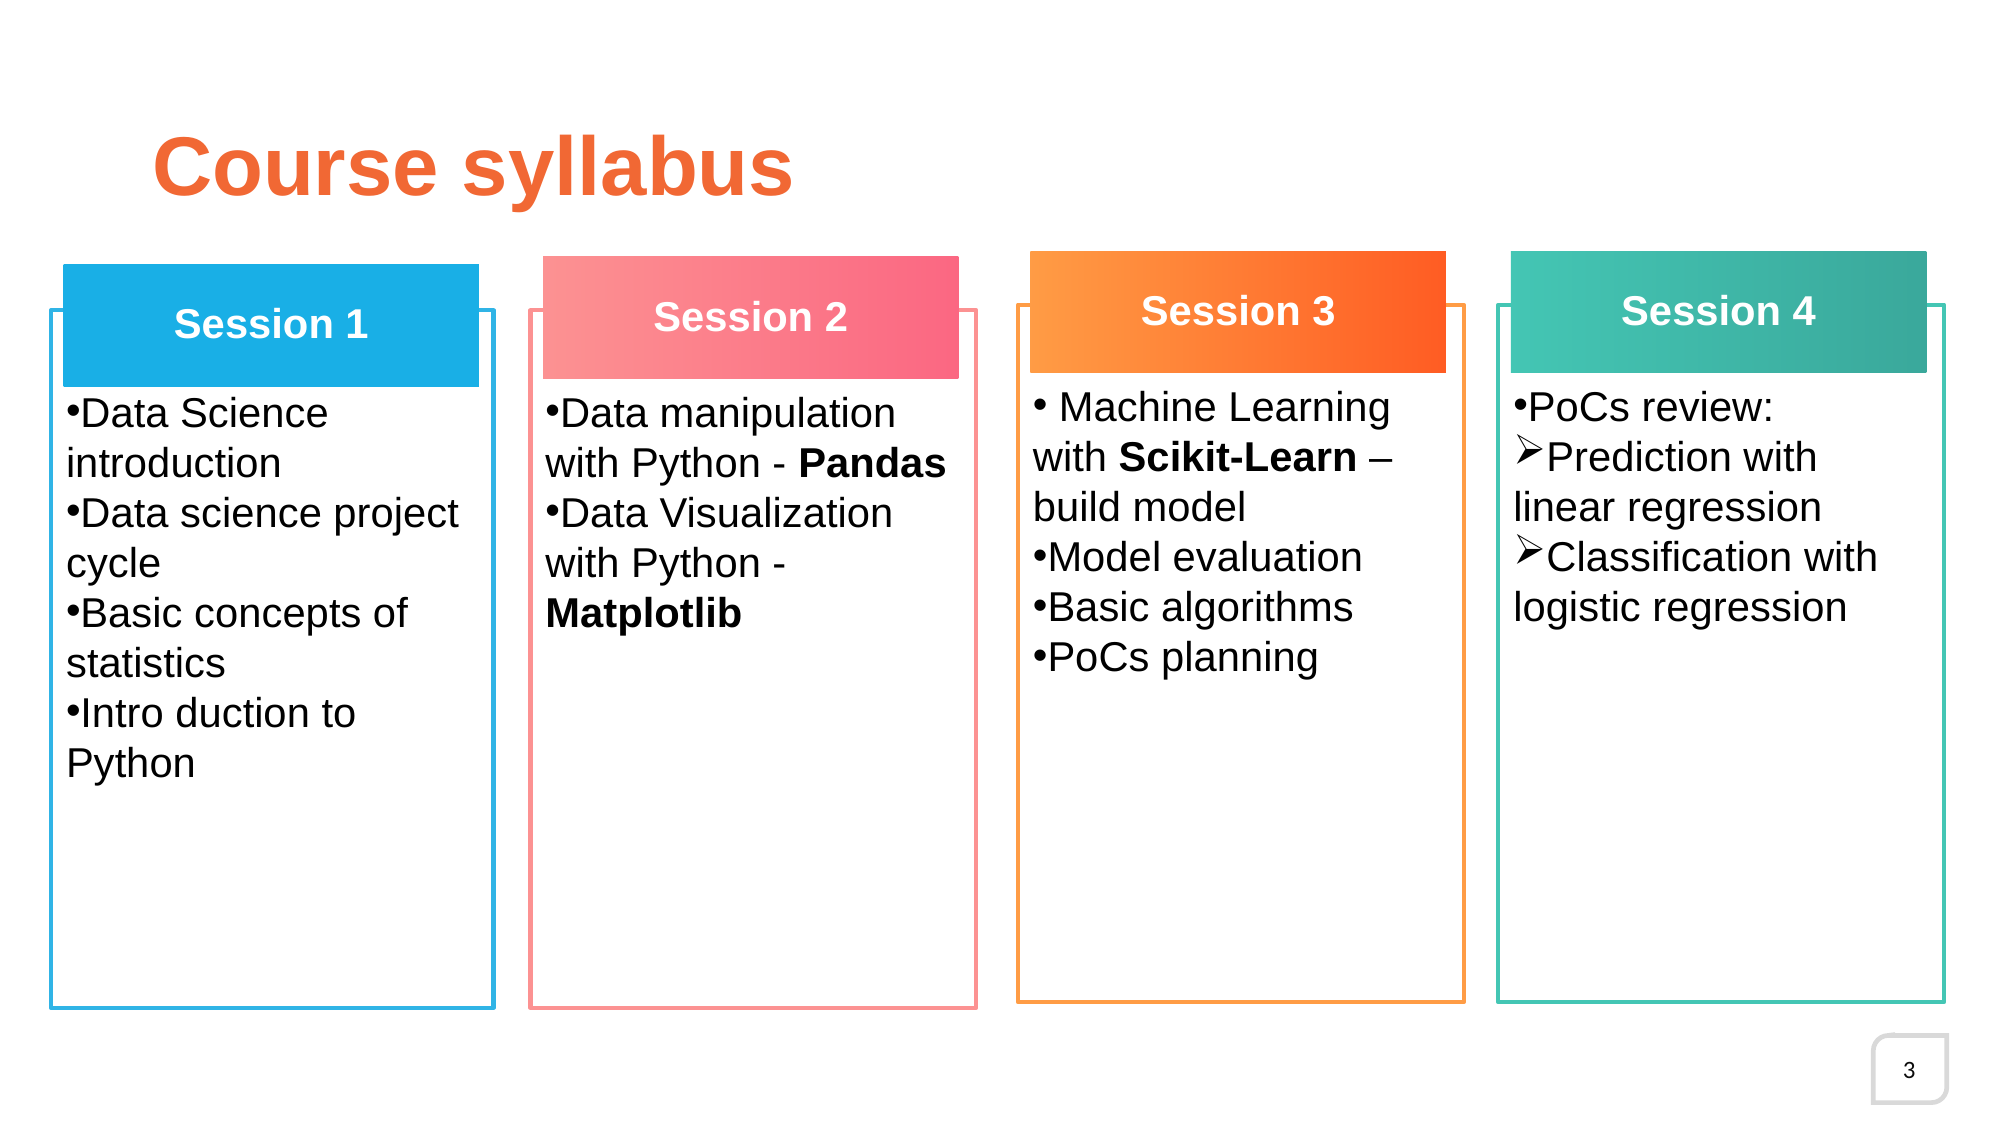

# Course syllabus
Session 3
Session 4
Session 2
Session 1
 Machine Learning with Scikit-Learn – build model
Model evaluation
Basic algorithms
PoCs planning
PoCs review:
Prediction with linear regression
Classification with logistic regression
Data Science introduction
Data science project cycle
Basic concepts of statistics
Intro duction to Python
Data manipulation with Python - Pandas
Data Visualization with Python - Matplotlib
3